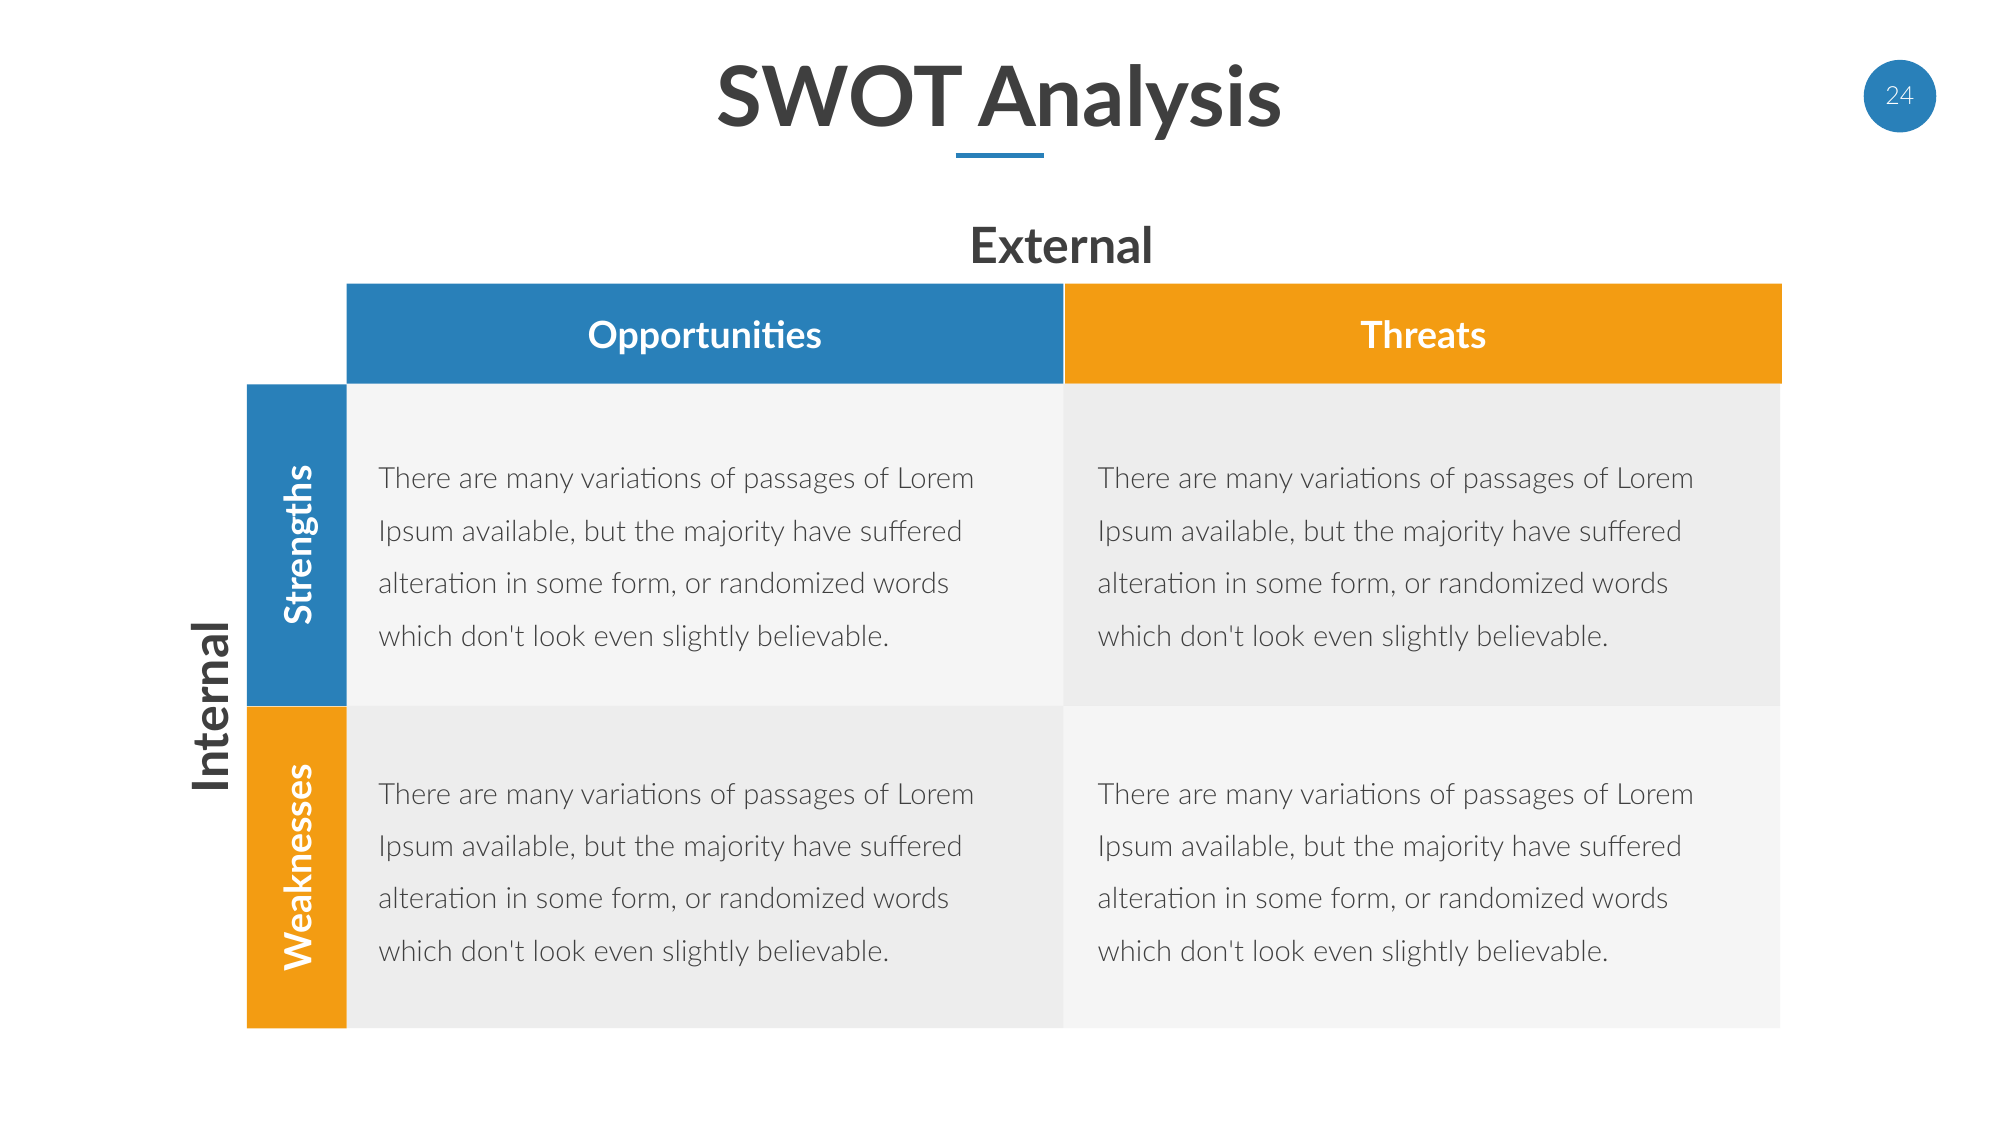

# SWOT Analysis
24
External
Opportunities
Threats

There are many variations of passages of Lorem Ipsum available, but the majority have suffered alteration in some form, or randomized words which don't look even slightly believable.
There are many variations of passages of Lorem Ipsum available, but the majority have suffered alteration in some form, or randomized words which don't look even slightly believable.
Strengths
Internal

There are many variations of passages of Lorem Ipsum available, but the majority have suffered alteration in some form, or randomized words which don't look even slightly believable.
There are many variations of passages of Lorem Ipsum available, but the majority have suffered alteration in some form, or randomized words which don't look even slightly believable.
Weaknesses